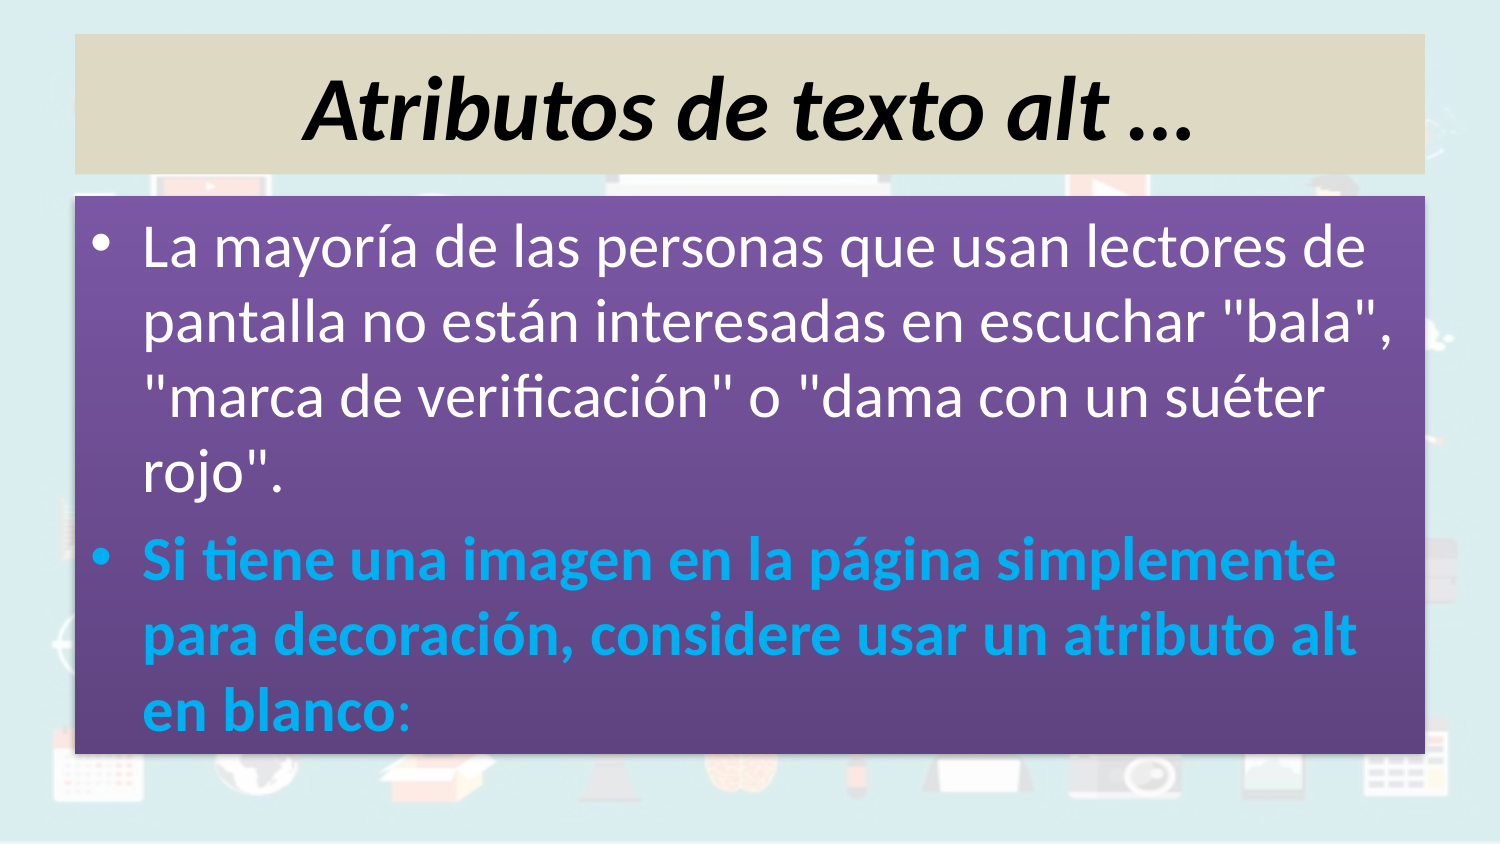

# Atributos de texto alt …
La mayoría de las personas que usan lectores de pantalla no están interesadas en escuchar "bala", "marca de verificación" o "dama con un suéter rojo".
Si tiene una imagen en la página simplemente para decoración, considere usar un atributo alt en blanco: